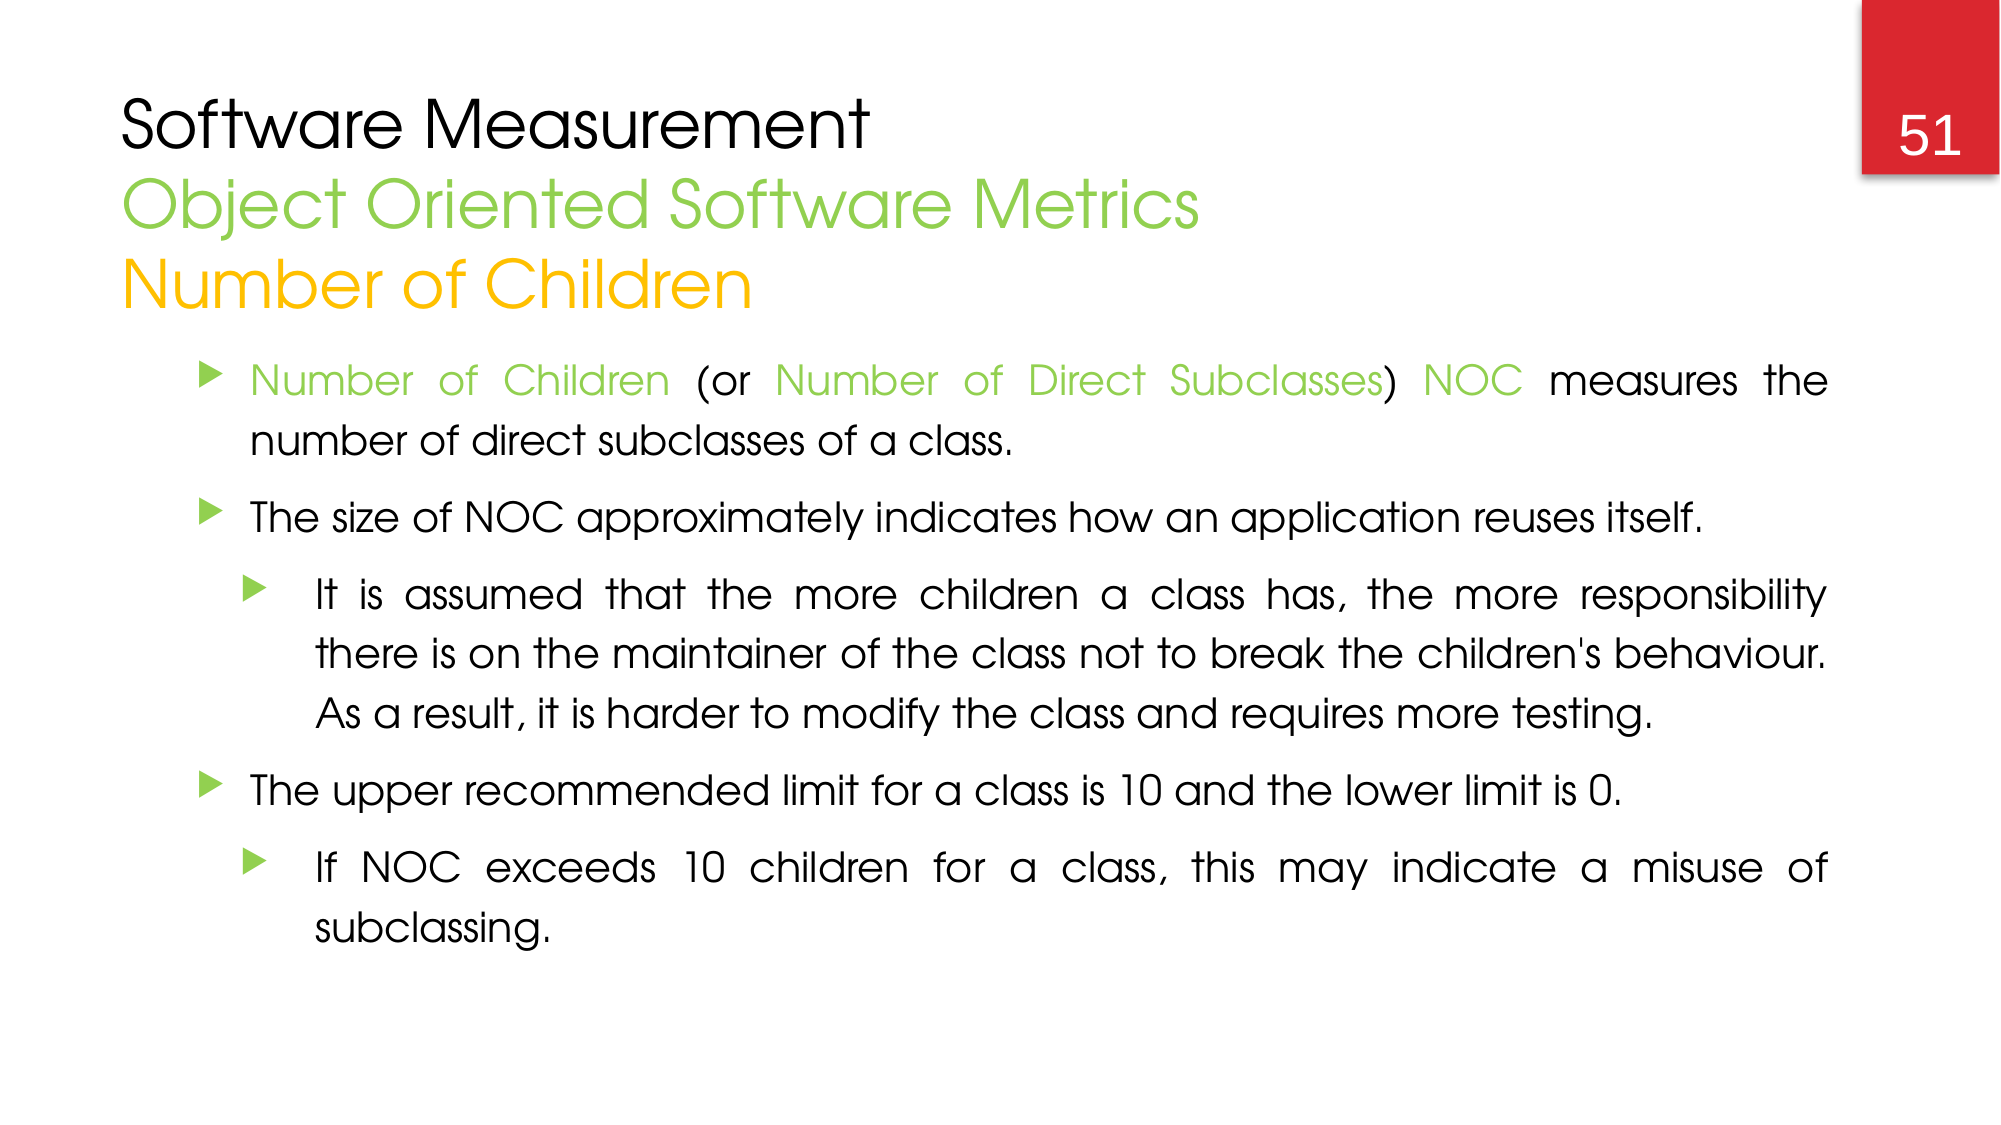

51
# Software Measurement Object Oriented Software Metrics Number of Children
Number of Children (or Number of Direct Subclasses) NOC measures the number of direct subclasses of a class.
The size of NOC approximately indicates how an application reuses itself.
It is assumed that the more children a class has, the more responsibility there is on the maintainer of the class not to break the children's behaviour. As a result, it is harder to modify the class and requires more testing.
The upper recommended limit for a class is 10 and the lower limit is 0.
If NOC exceeds 10 children for a class, this may indicate a misuse of subclassing.